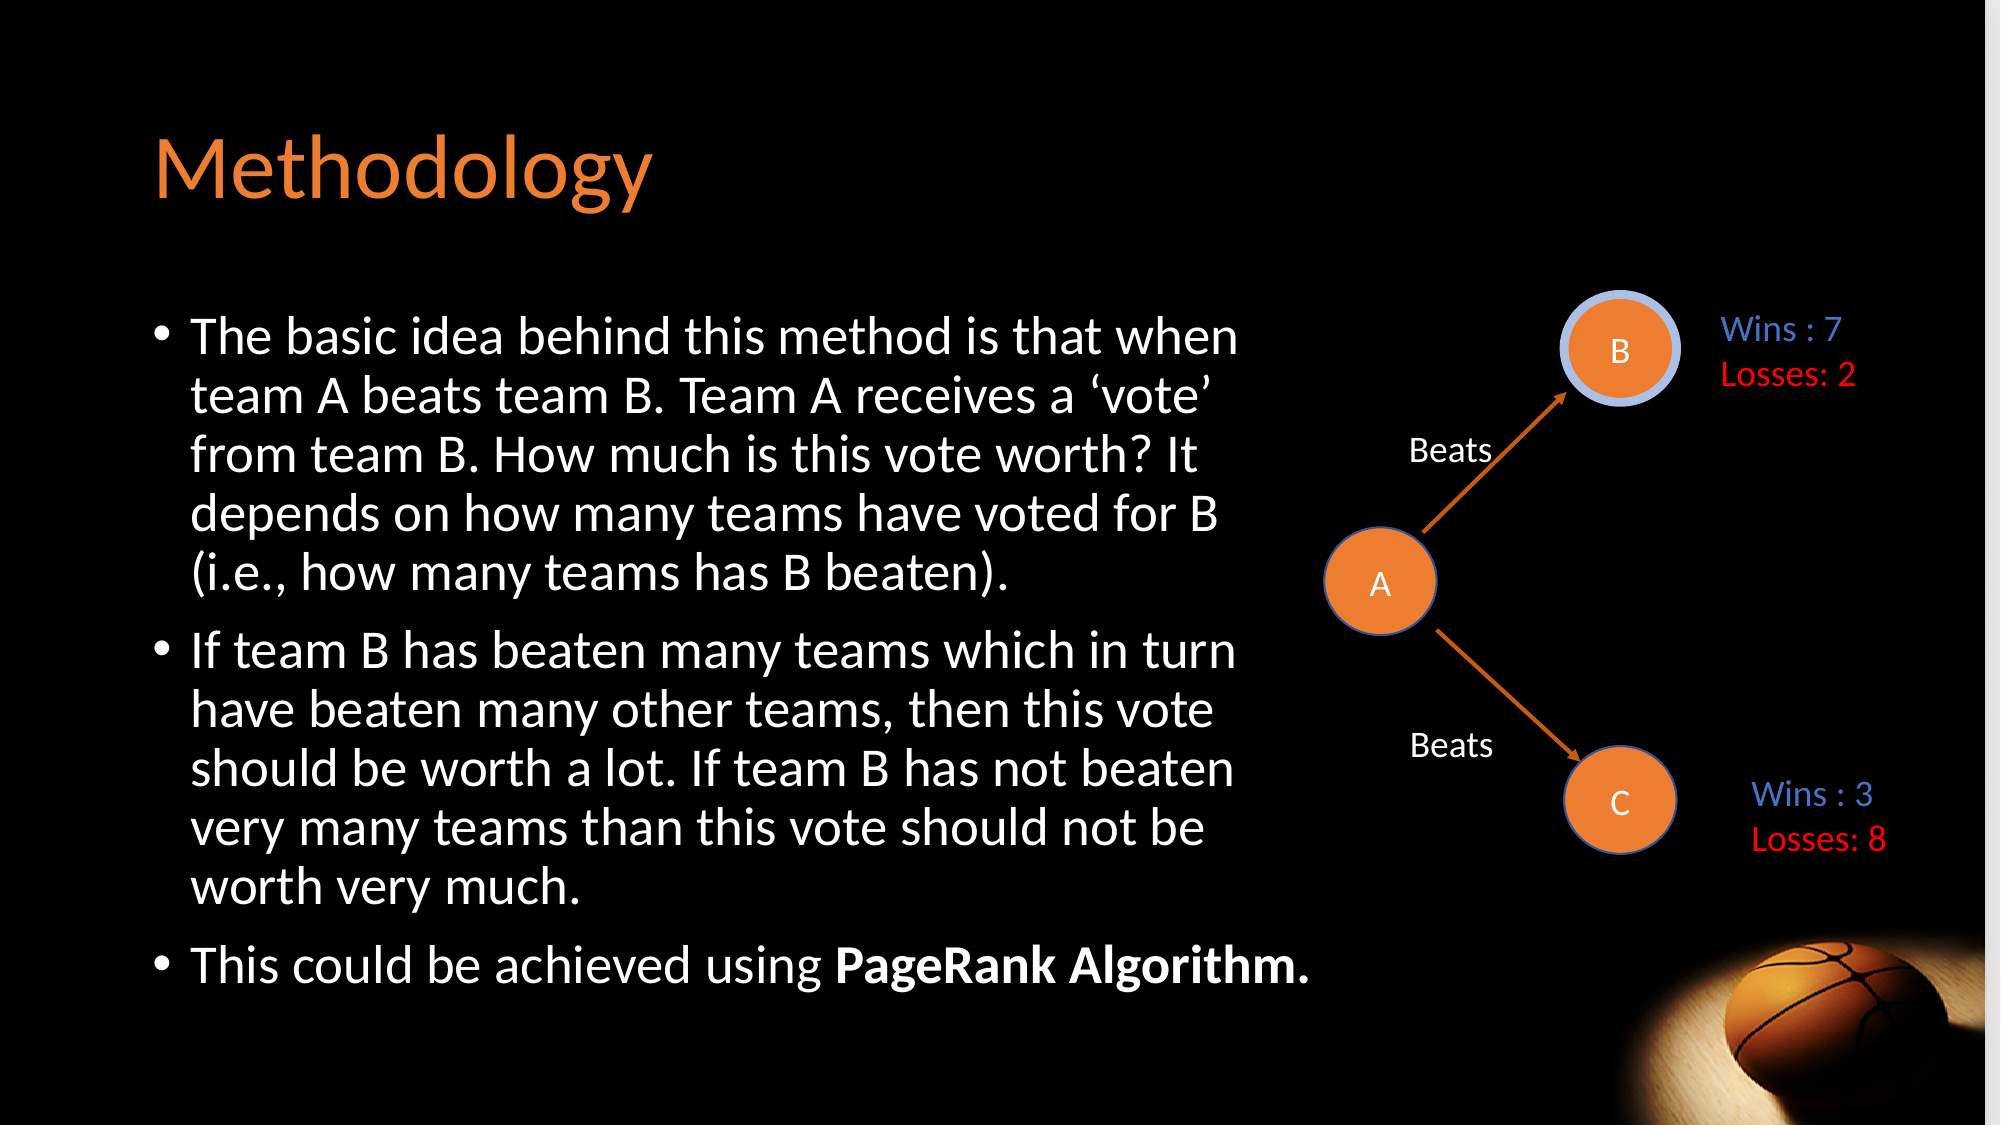

# Methodology
B
Wins : 7
Losses: 2
The basic idea behind this method is that when team A beats team B. Team A receives a ‘vote’ from team B. How much is this vote worth? It depends on how many teams have voted for B (i.e., how many teams has B beaten).
If team B has beaten many teams which in turn have beaten many other teams, then this vote should be worth a lot. If team B has not beaten very many teams than this vote should not be worth very much.
This could be achieved using PageRank Algorithm.
Beats
A
Beats
C
Wins : 3
Losses: 8